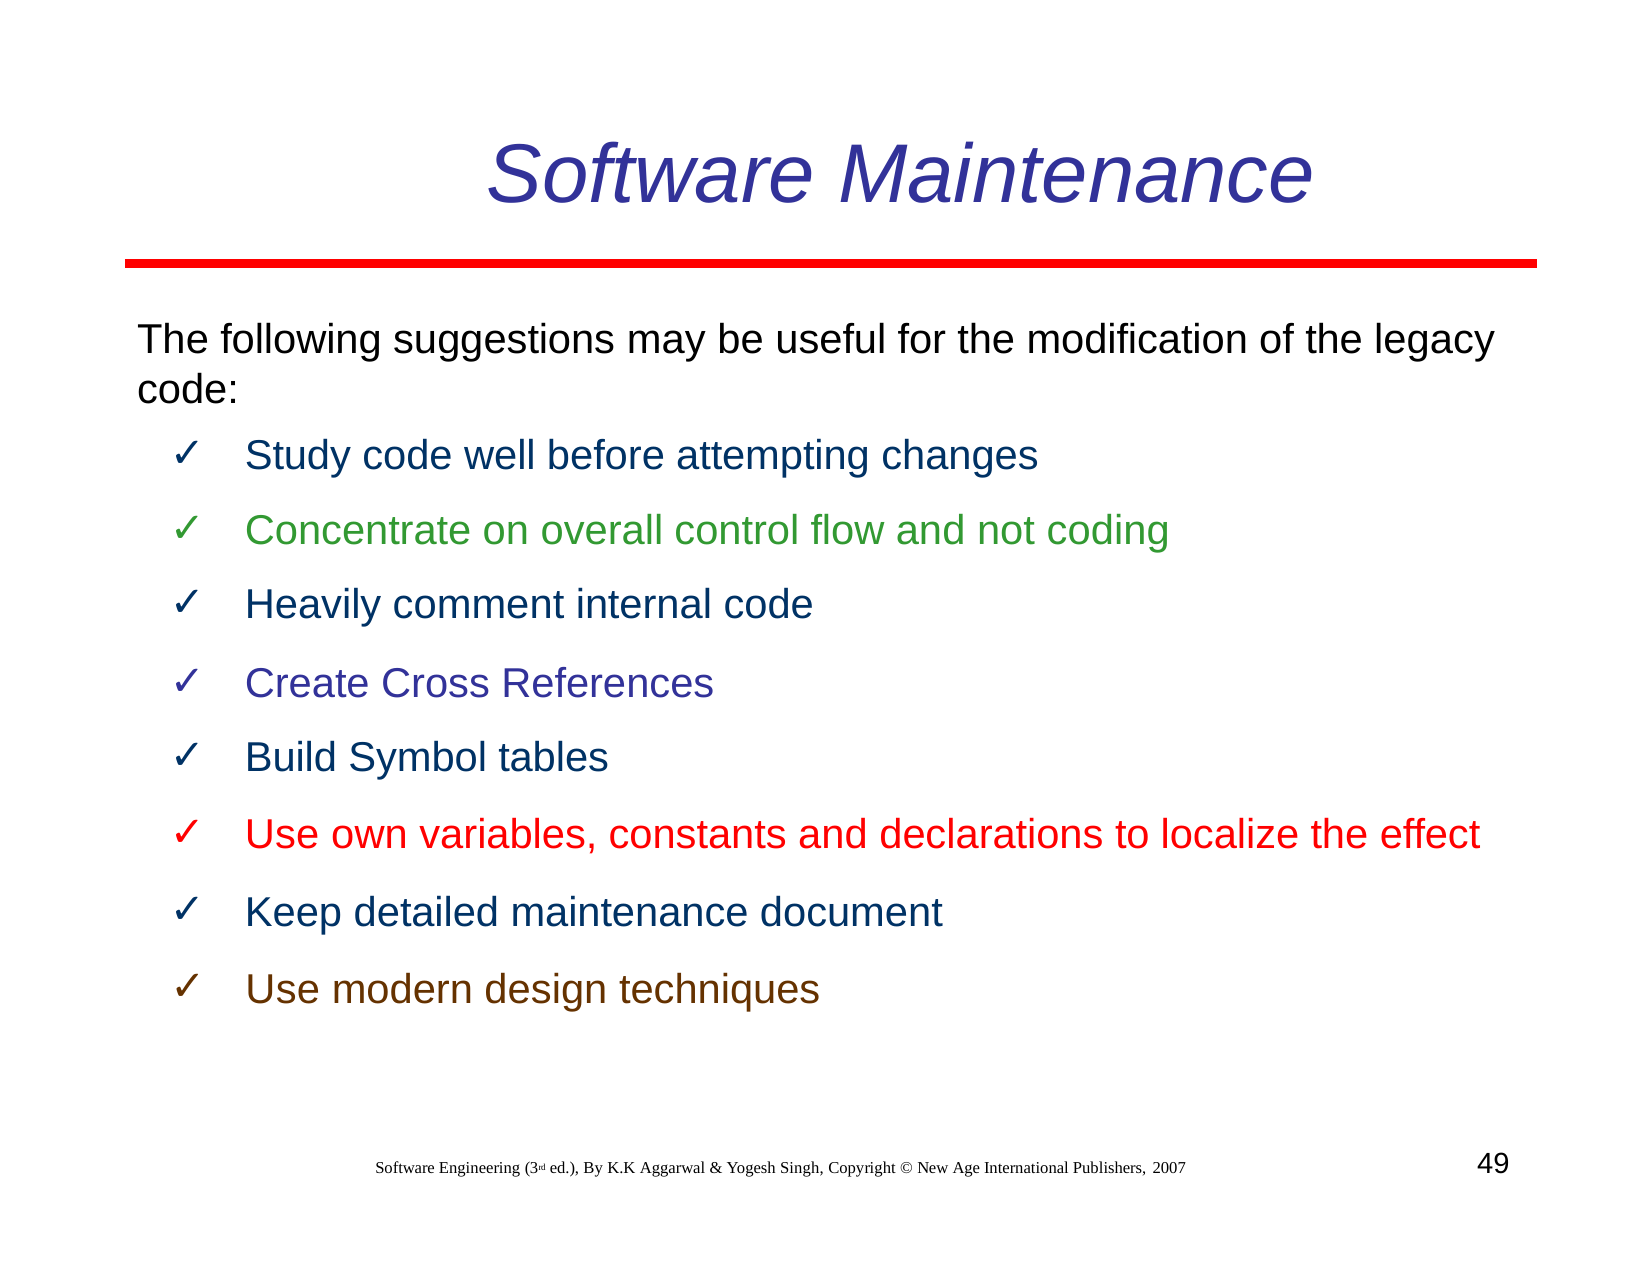

# Software Maintenance
The following suggestions may be useful for the modification of the legacy  code:
Study code well before attempting changes
Concentrate on overall control flow and not coding
Heavily comment internal code
Create Cross References
Build Symbol tables
Use own variables, constants and declarations to localize the effect
Keep detailed maintenance document
Use modern design techniques

49
Software Engineering (3rd  ed.), By K.K Aggarwal & Yogesh Singh, Copyright © New Age International Publishers, 2007